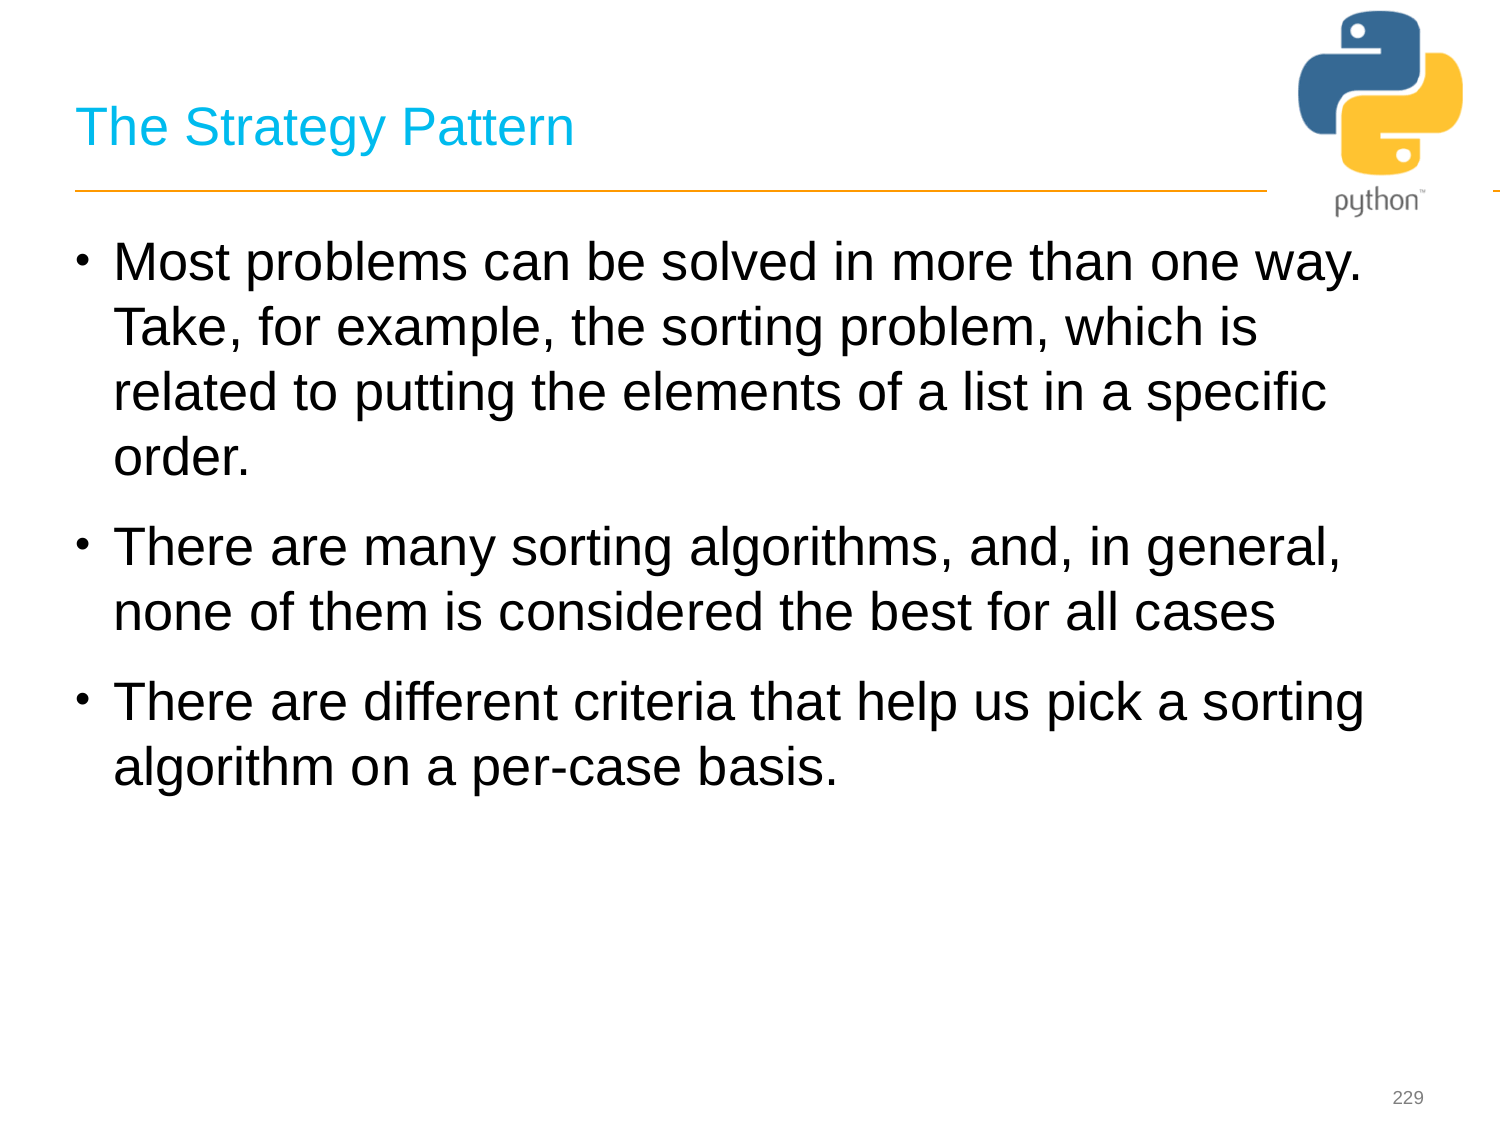

# The Strategy Pattern
Most problems can be solved in more than one way. Take, for example, the sorting problem, which is related to putting the elements of a list in a specific order.
There are many sorting algorithms, and, in general, none of them is considered the best for all cases
There are different criteria that help us pick a sorting algorithm on a per-case basis.